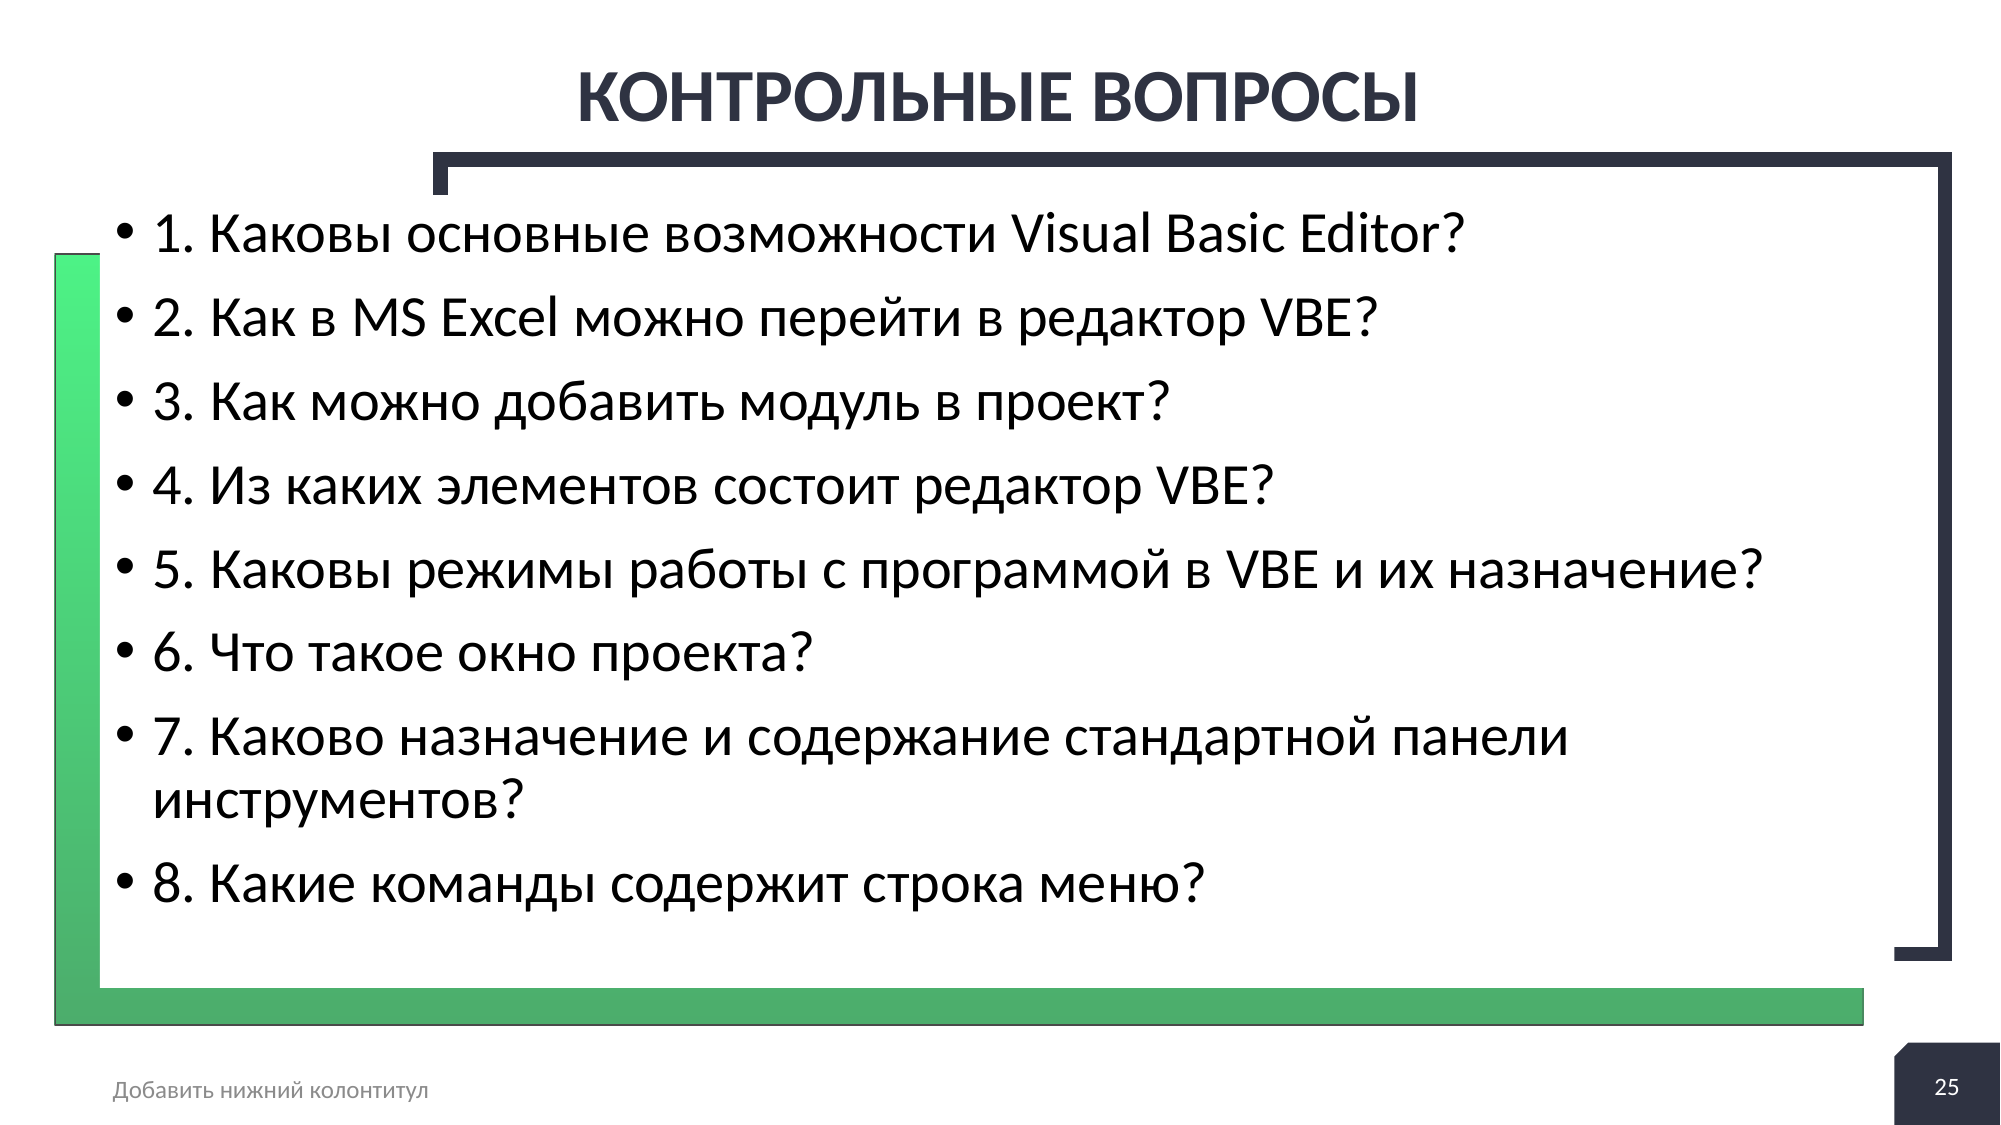

# Контрольные вопросы
1. Каковы основные возможности Visual Basic Editor?
2. Как в MS Excel можно перейти в редактор VBE?
3. Как можно добавить модуль в проект?
4. Из каких элементов состоит редактор VBE?
5. Каковы режимы работы с программой в VBE и их назначение?
6. Что такое окно проекта?
7. Каково назначение и содержание стандартной панели инструментов?
8. Какие команды содержит строка меню?

25
Добавить нижний колонтитул